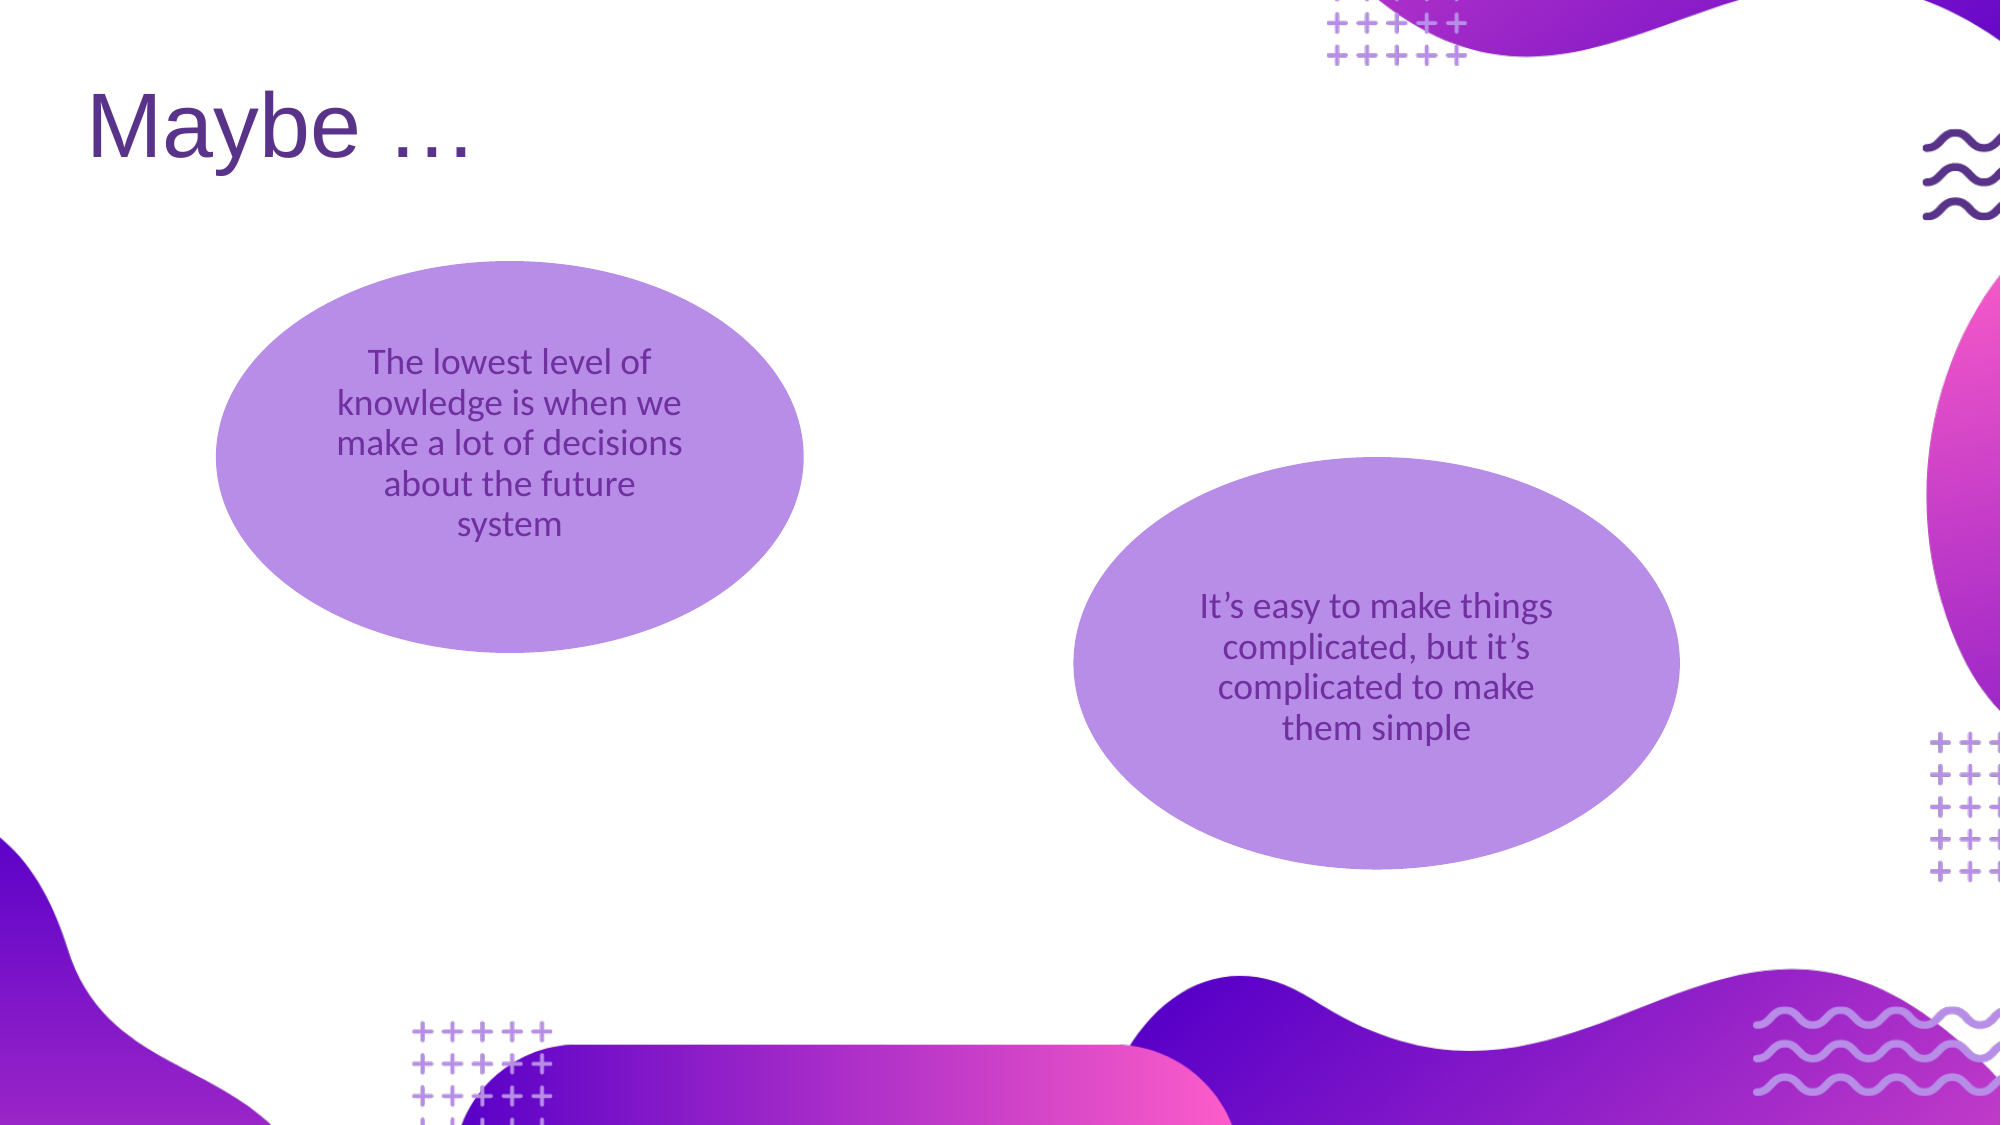

# Maybe …
The lowest level of knowledge is when we make a lot of decisions about the future system

It’s easy to make things complicated, but it’s complicated to make them simple